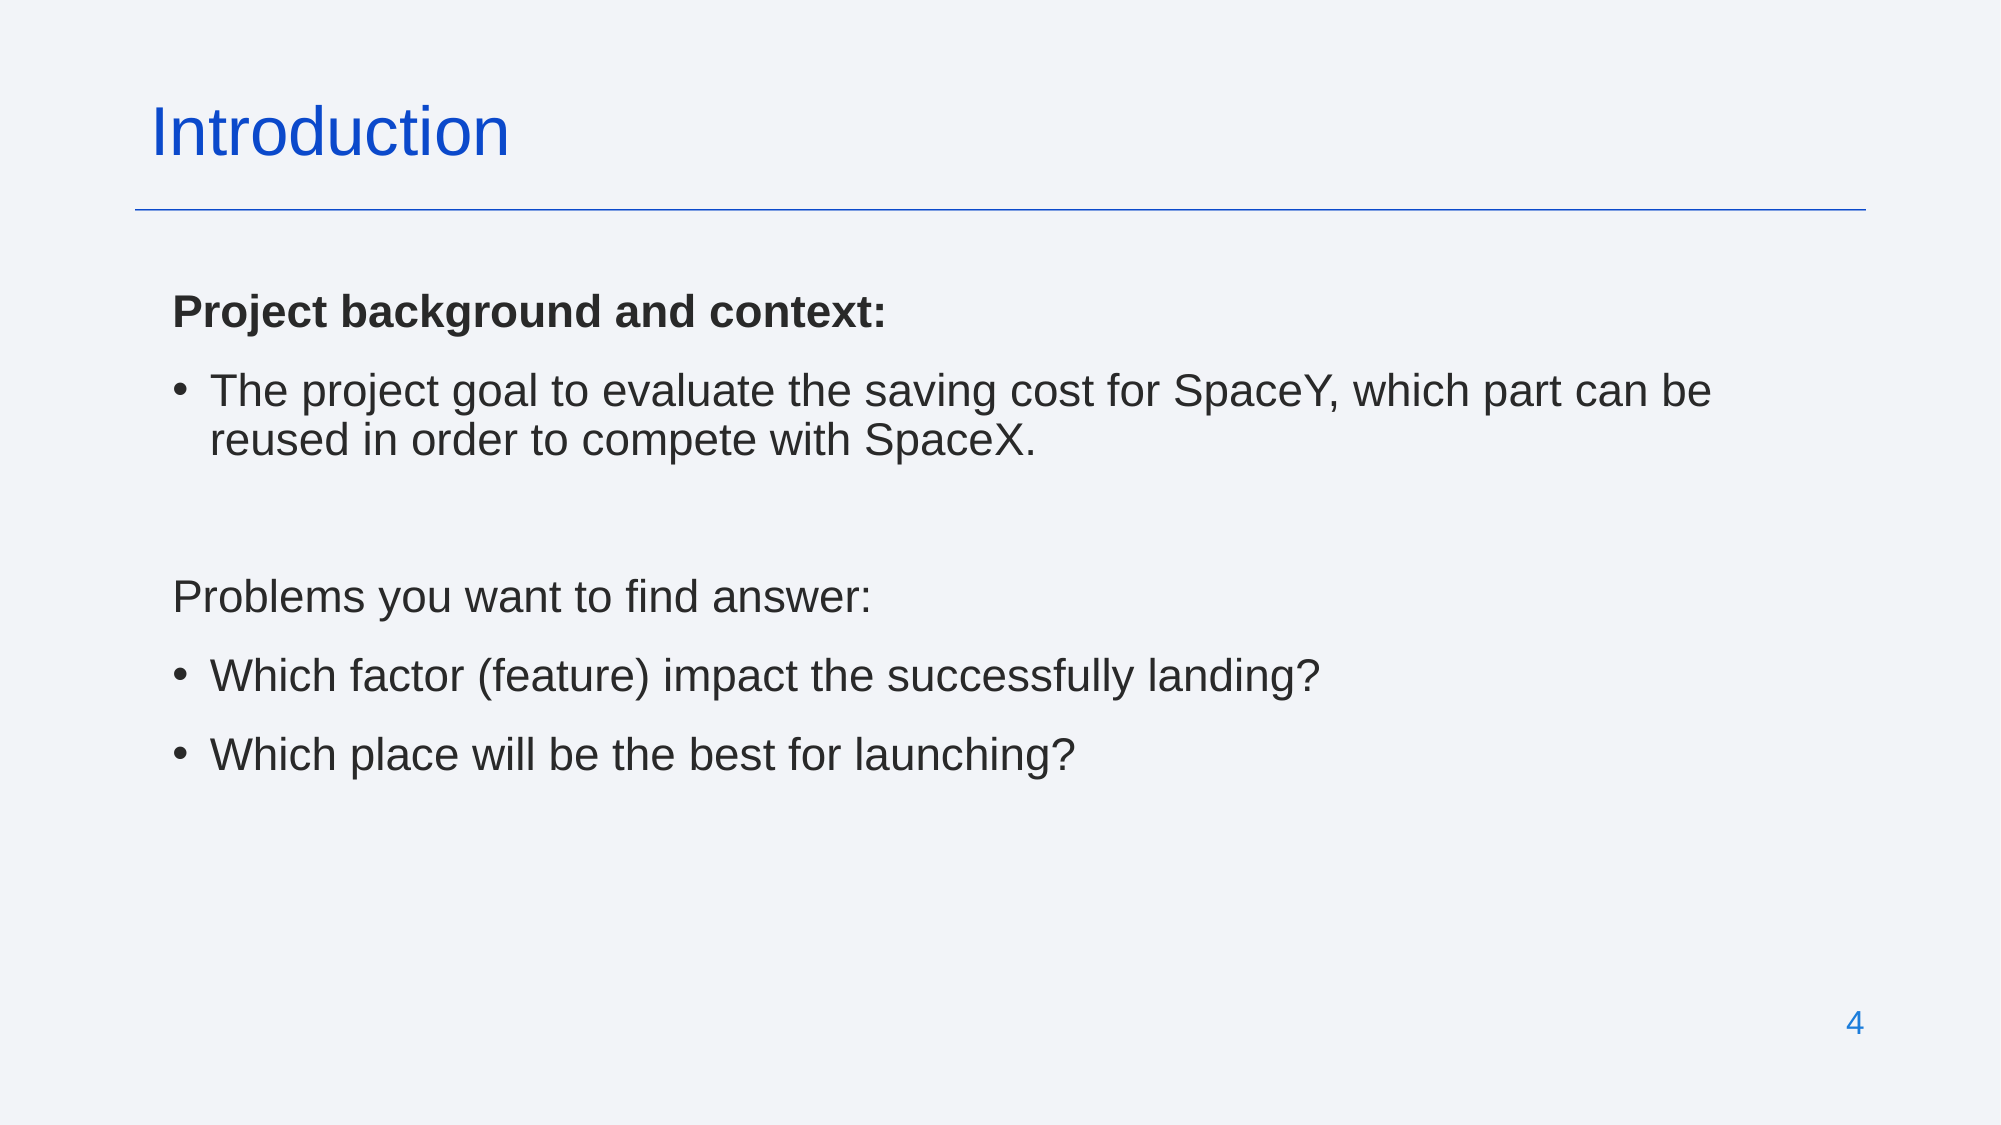

Introduction
Project background and context:
The project goal to evaluate the saving cost for SpaceY, which part can be reused in order to compete with SpaceX.

Problems you want to find answer:
Which factor (feature) impact the successfully landing?
Which place will be the best for launching?
4